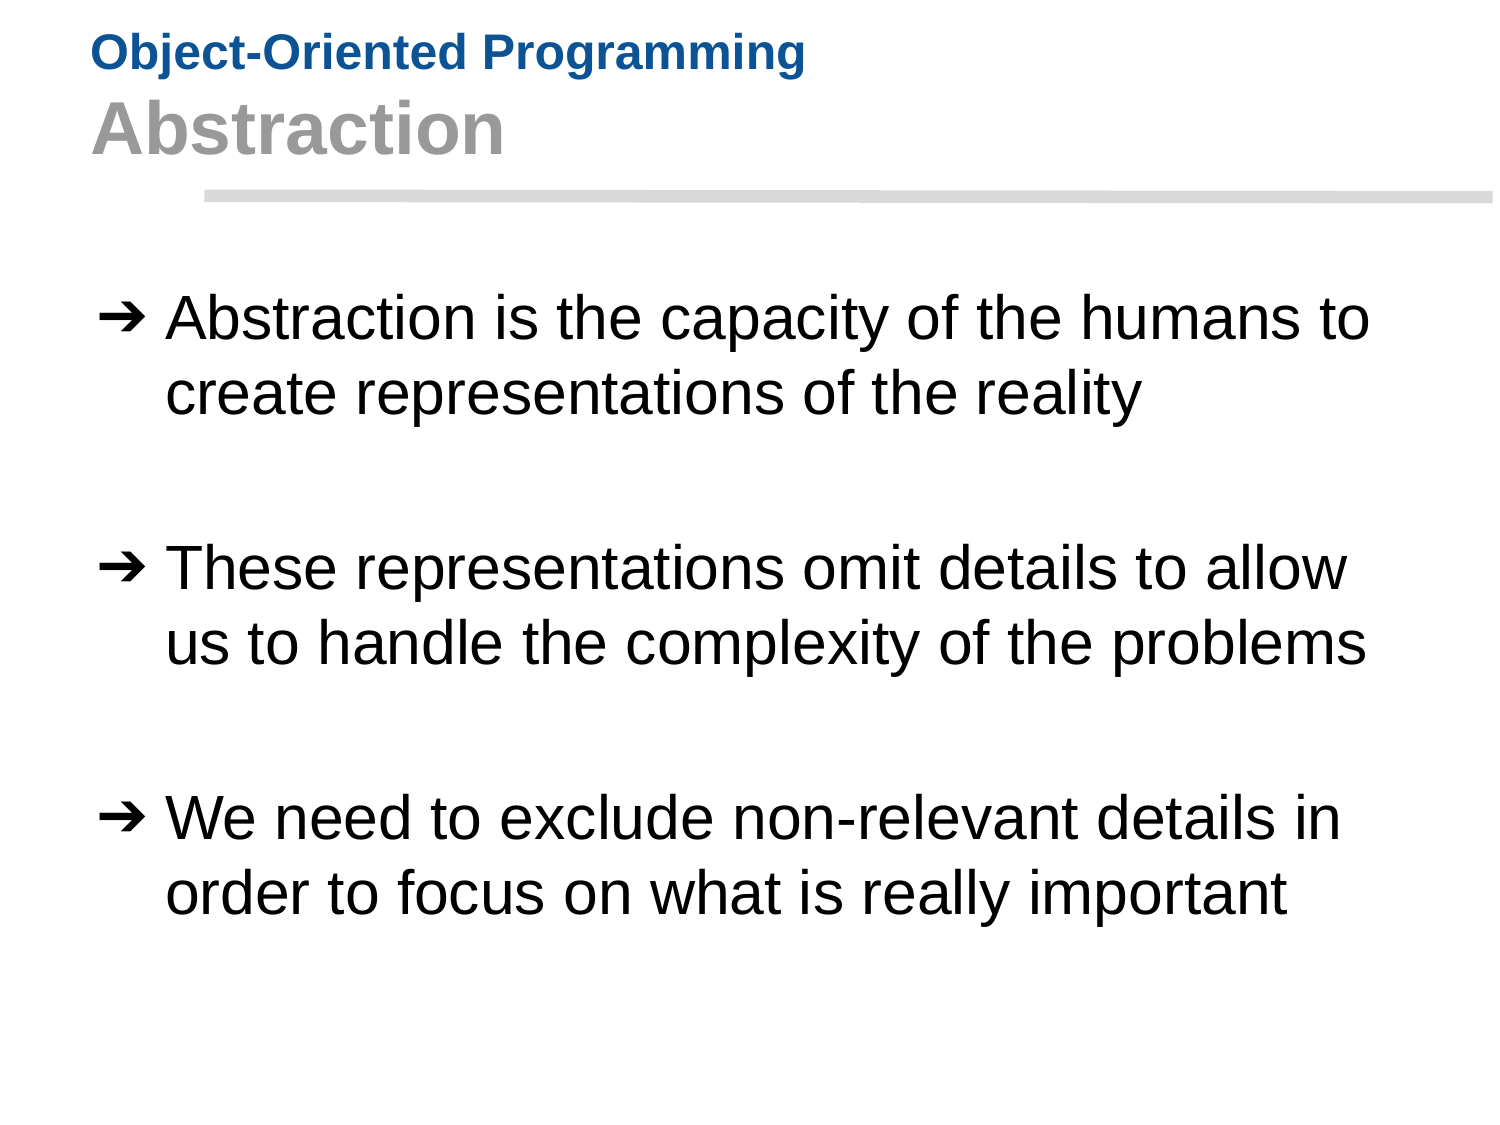

# Object-Oriented Programming Abstraction
Abstraction is the capacity of the humans to create representations of the reality

These representations omit details to allow us to handle the complexity of the problems

We need to exclude non-relevant details in order to focus on what is really important